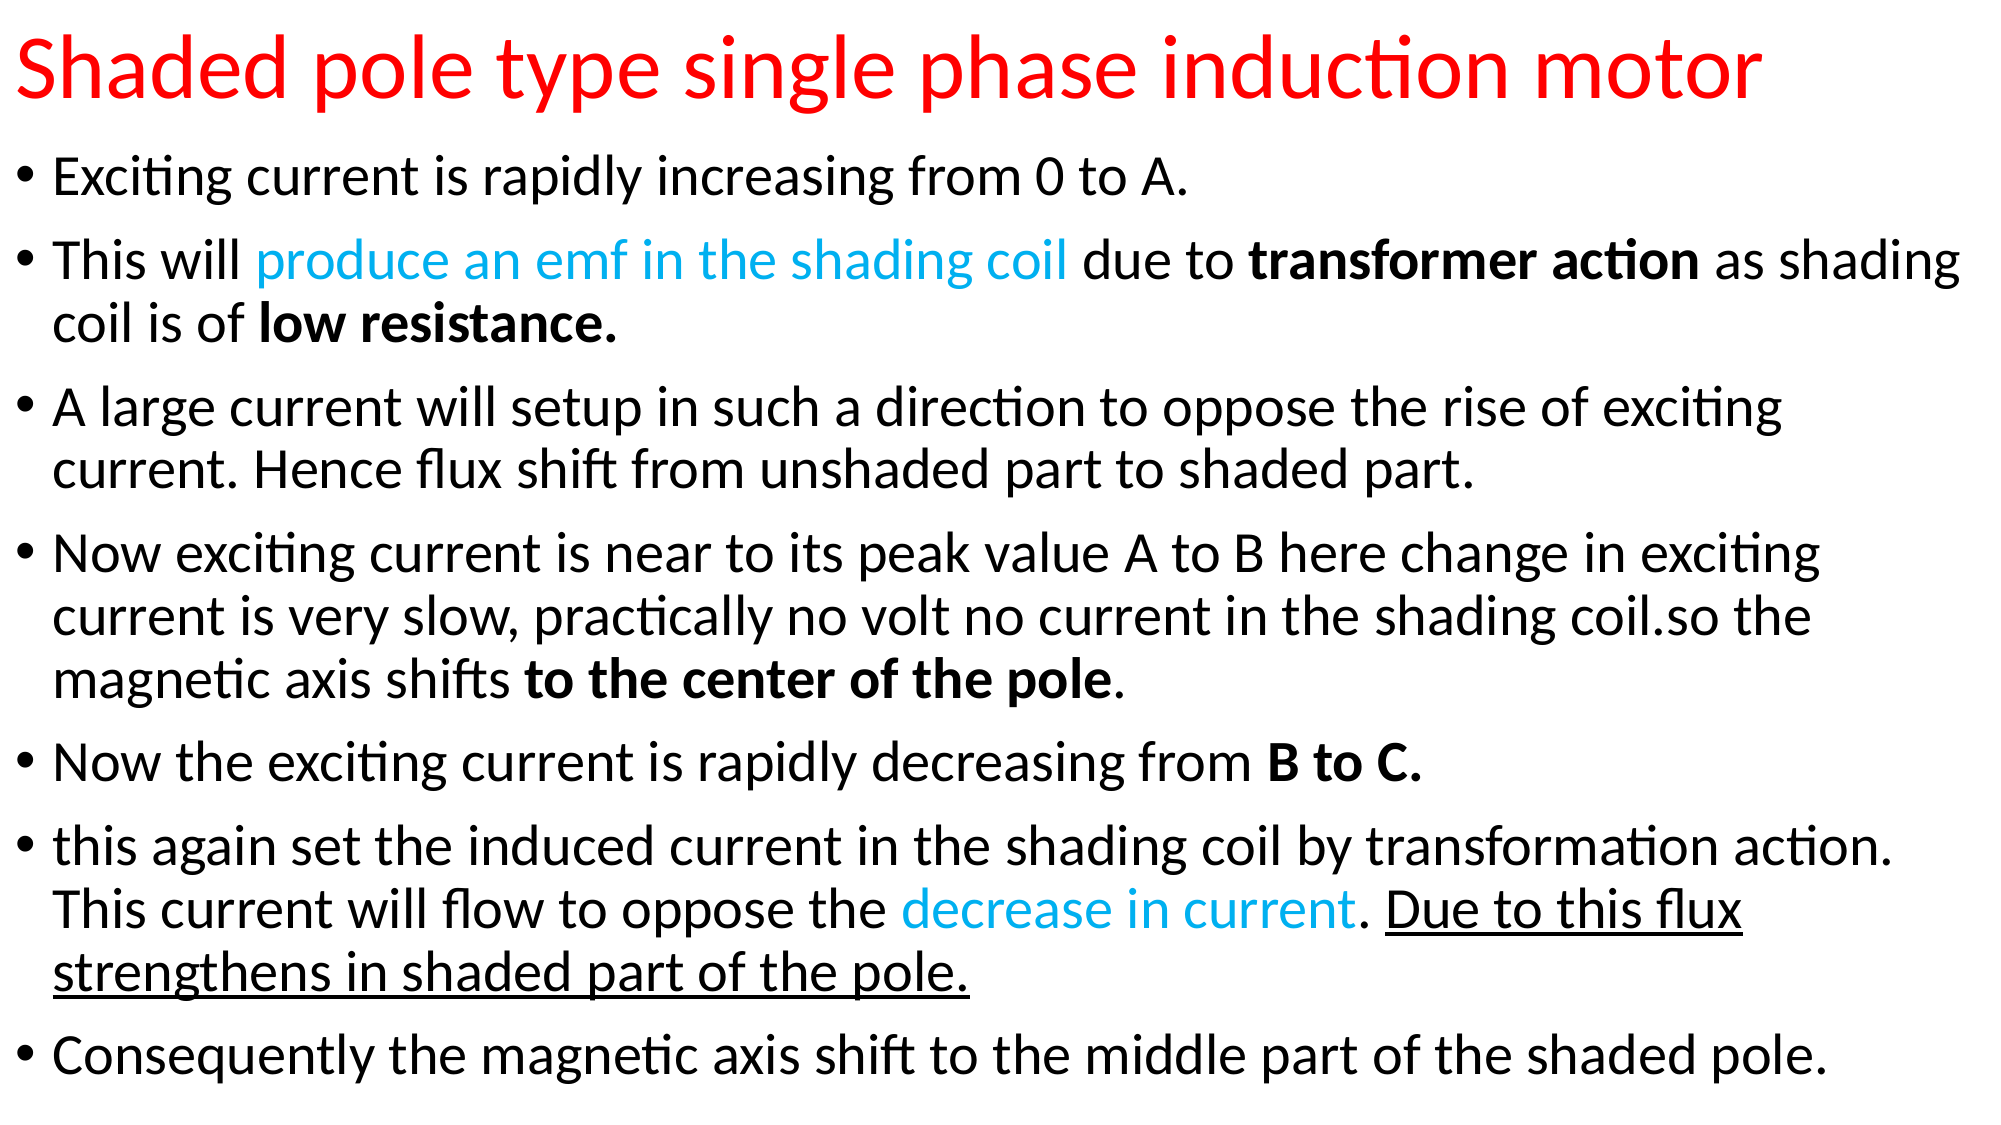

# Shaded pole type single phase induction motor
Exciting current is rapidly increasing from 0 to A.
This will produce an emf in the shading coil due to transformer action as shading coil is of low resistance.
A large current will setup in such a direction to oppose the rise of exciting current. Hence flux shift from unshaded part to shaded part.
Now exciting current is near to its peak value A to B here change in exciting current is very slow, practically no volt no current in the shading coil.so the magnetic axis shifts to the center of the pole.
Now the exciting current is rapidly decreasing from B to C.
this again set the induced current in the shading coil by transformation action. This current will flow to oppose the decrease in current. Due to this flux strengthens in shaded part of the pole.
Consequently the magnetic axis shift to the middle part of the shaded pole.